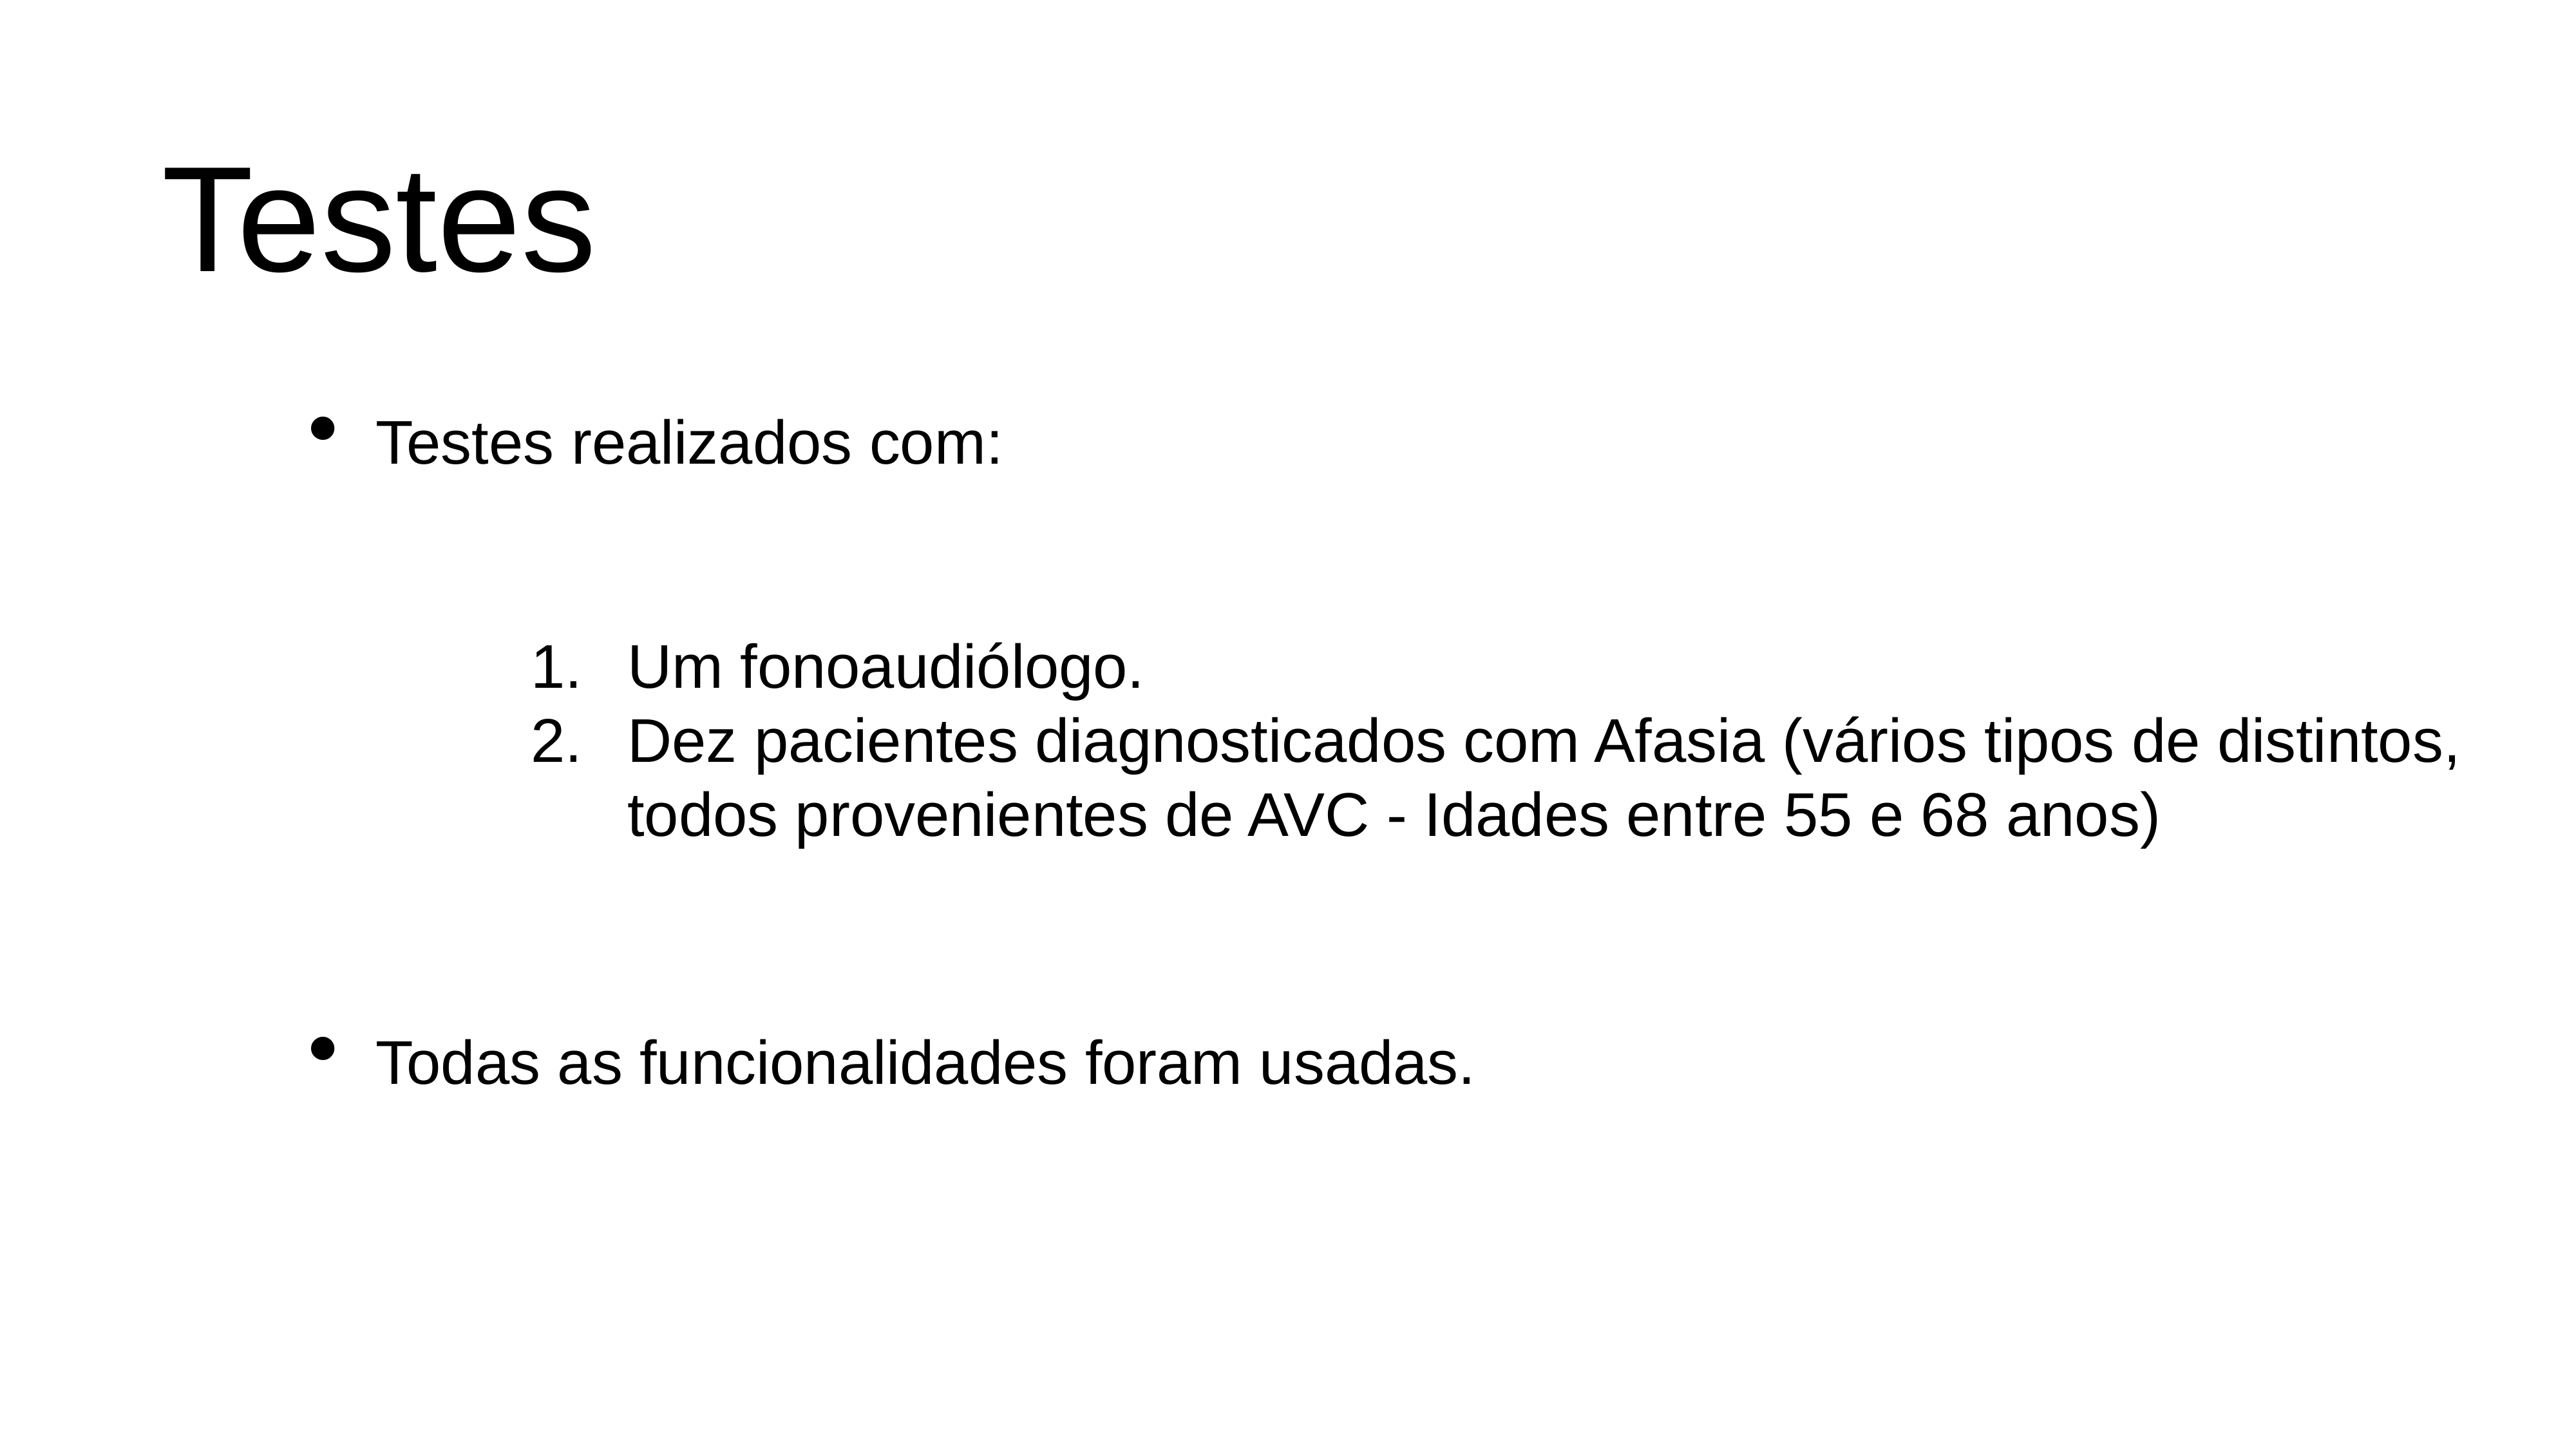

Testes
Testes realizados com:

Um fonoaudiólogo.
Dez pacientes diagnosticados com Afasia (vários tipos de distintos, todos provenientes de AVC - Idades entre 55 e 68 anos)
Todas as funcionalidades foram usadas.
21